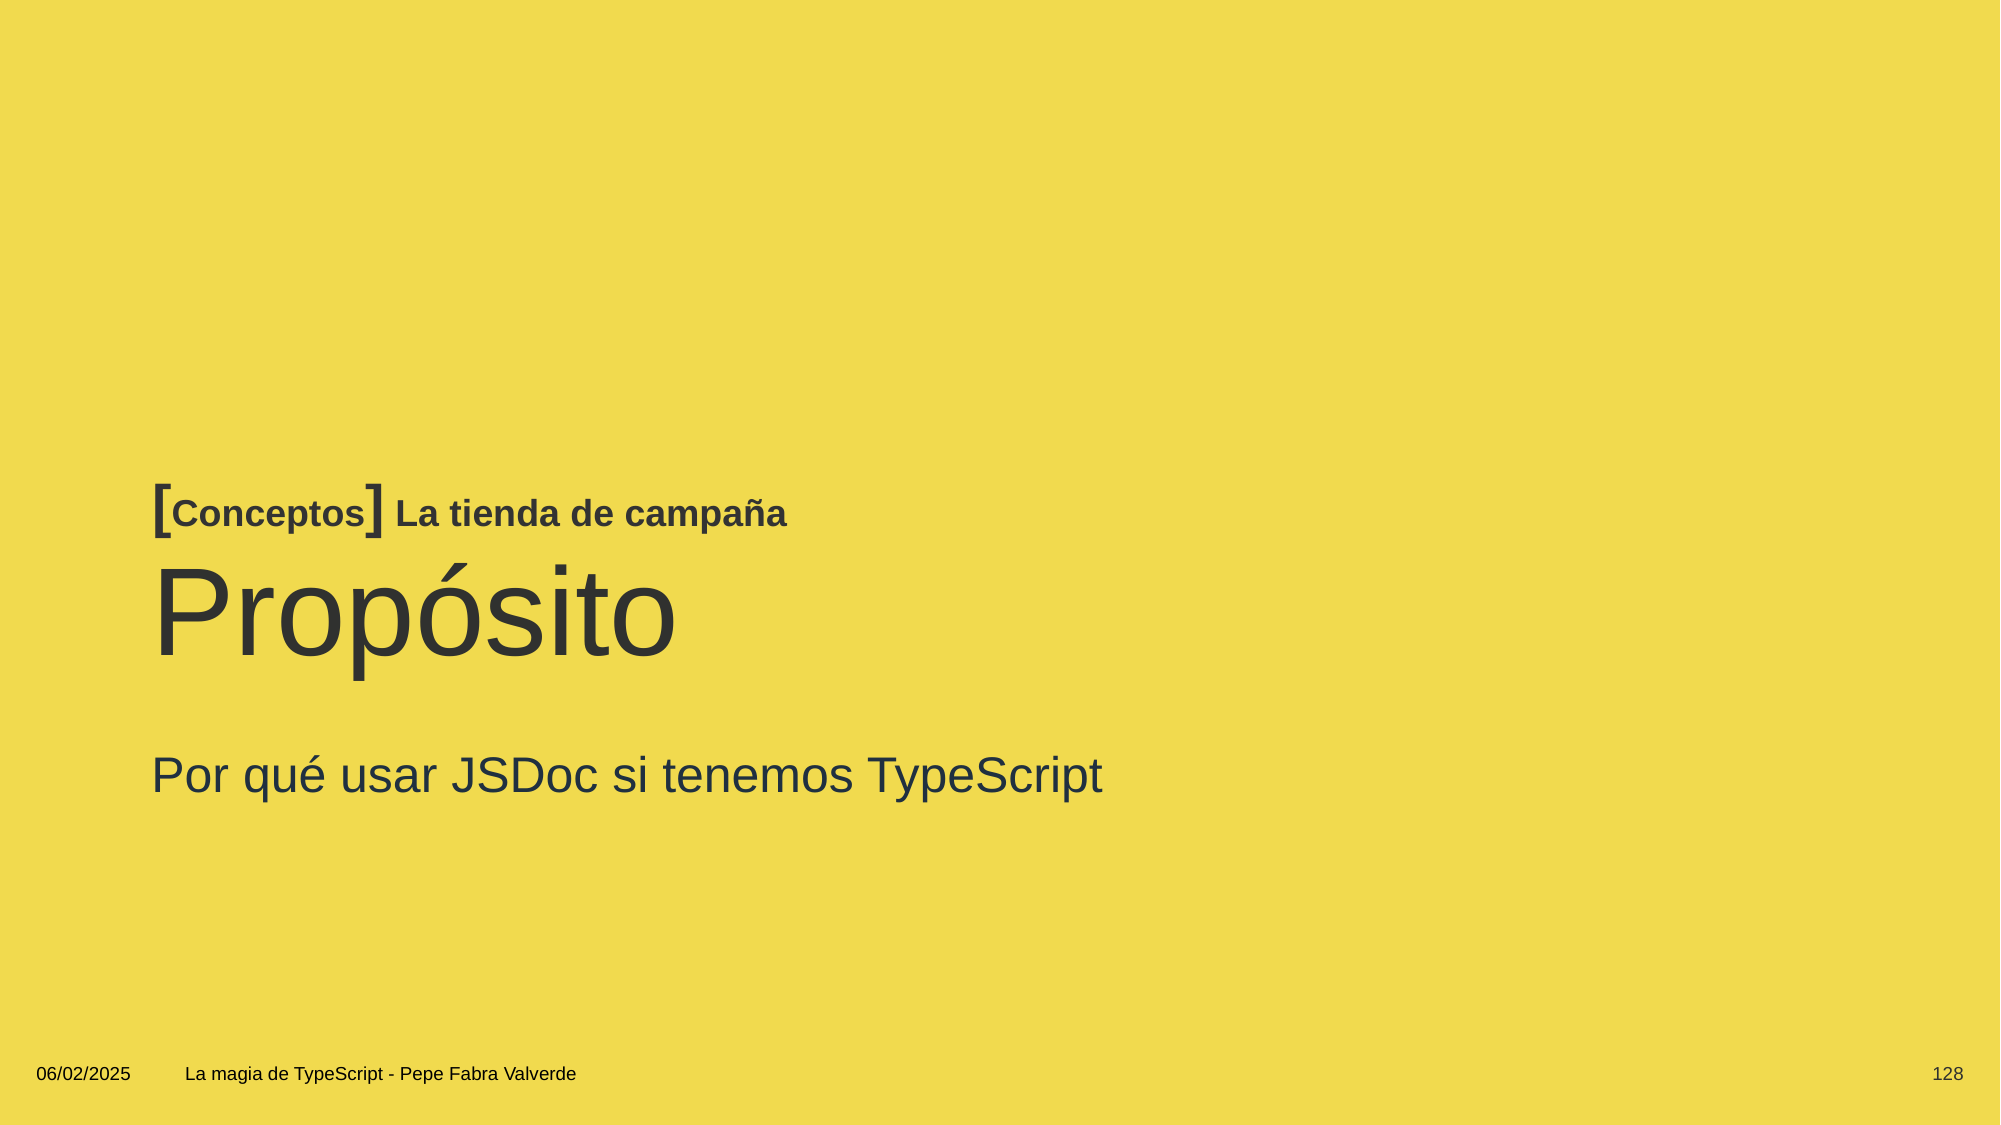

# Propósito
[Conceptos] La tienda de campaña
Por qué usar JSDoc si tenemos TypeScript
06/02/2025
La magia de TypeScript - Pepe Fabra Valverde
128